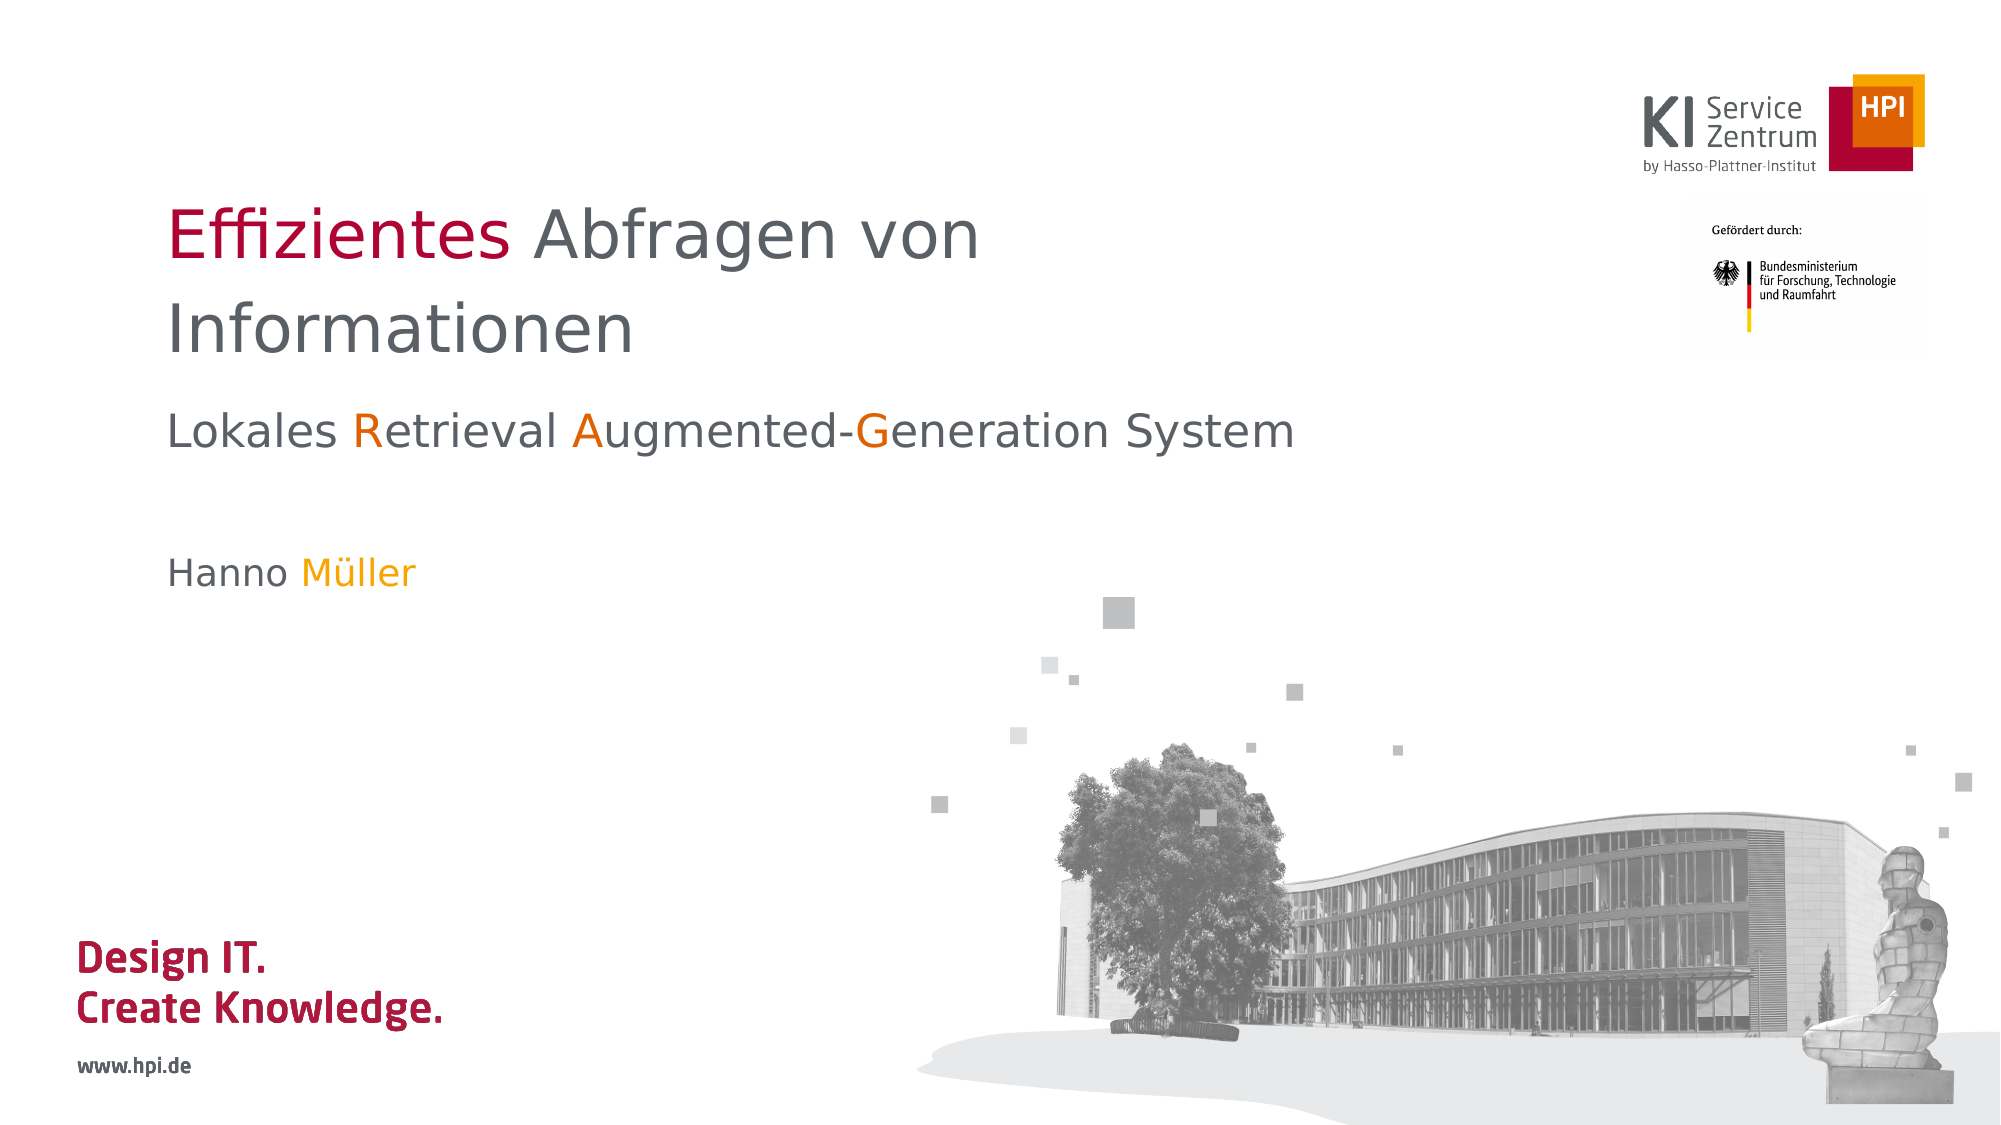

# Effizientes Abfragen von Informationen
Lokales Retrieval Augmented-Generation System
Hanno Müller